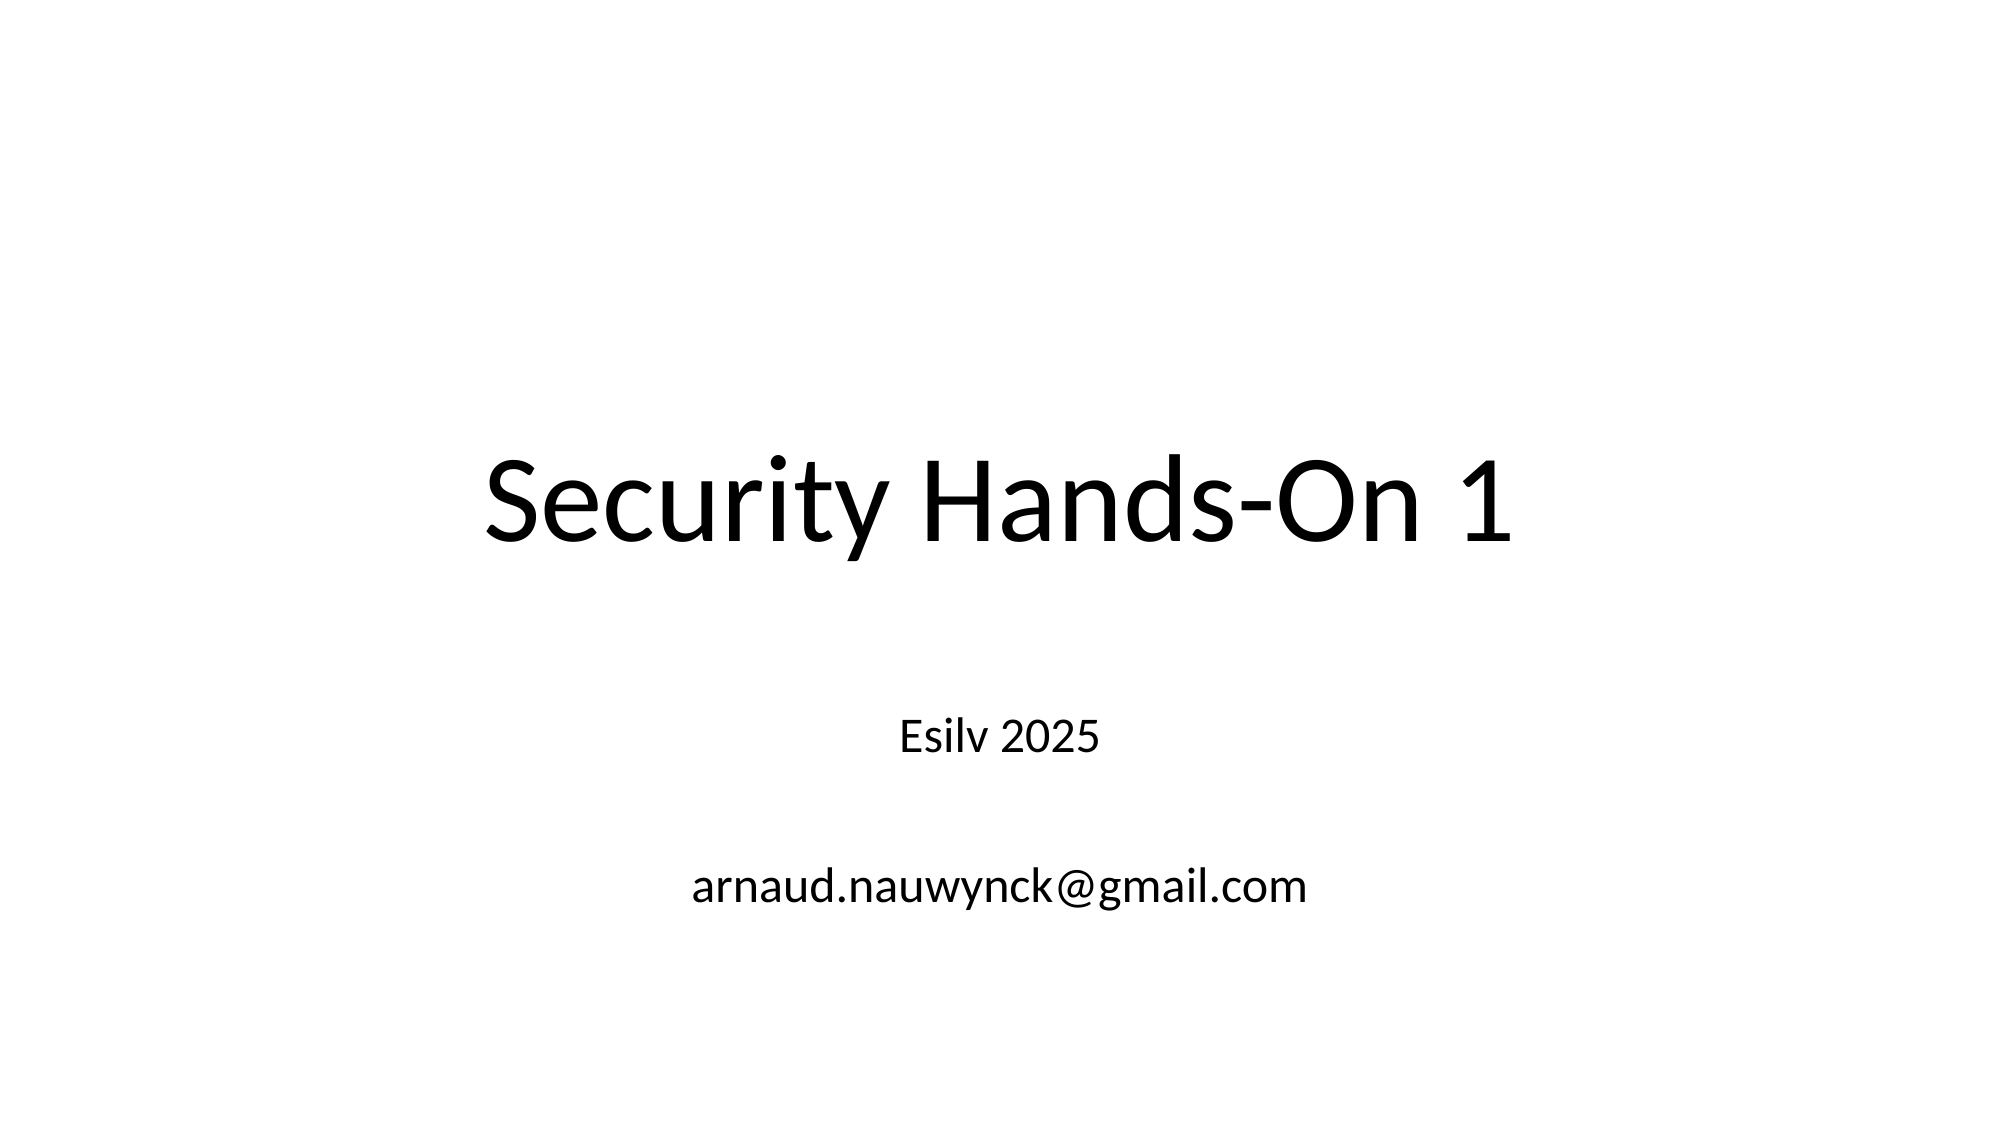

# Security Hands-On 1
Esilv 2025

arnaud.nauwynck@gmail.com